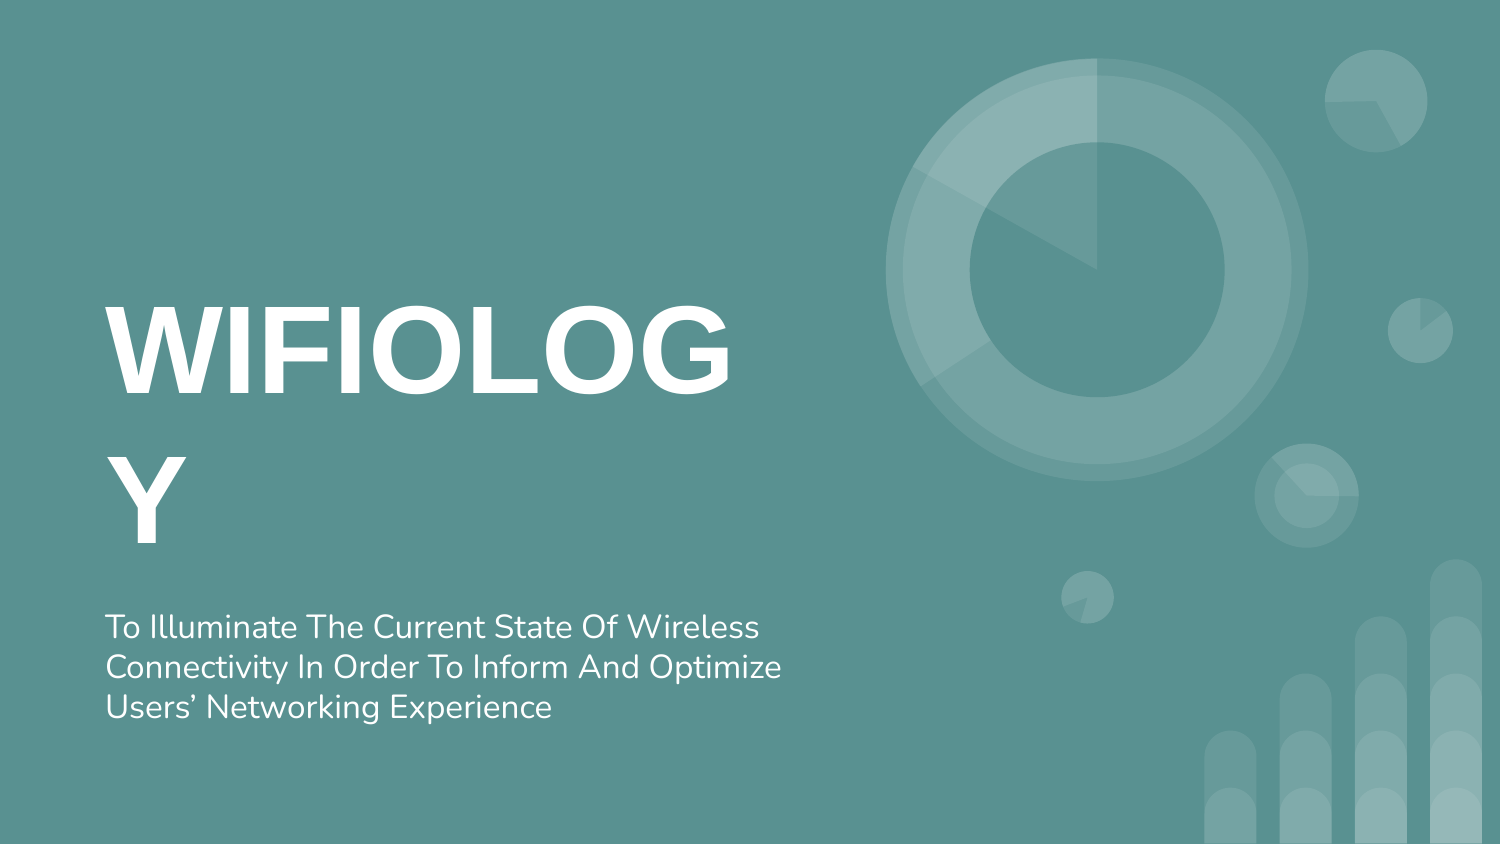

# WIFIOLOGY
To Illuminate The Current State Of Wireless Connectivity In Order To Inform And Optimize Users’ Networking Experience